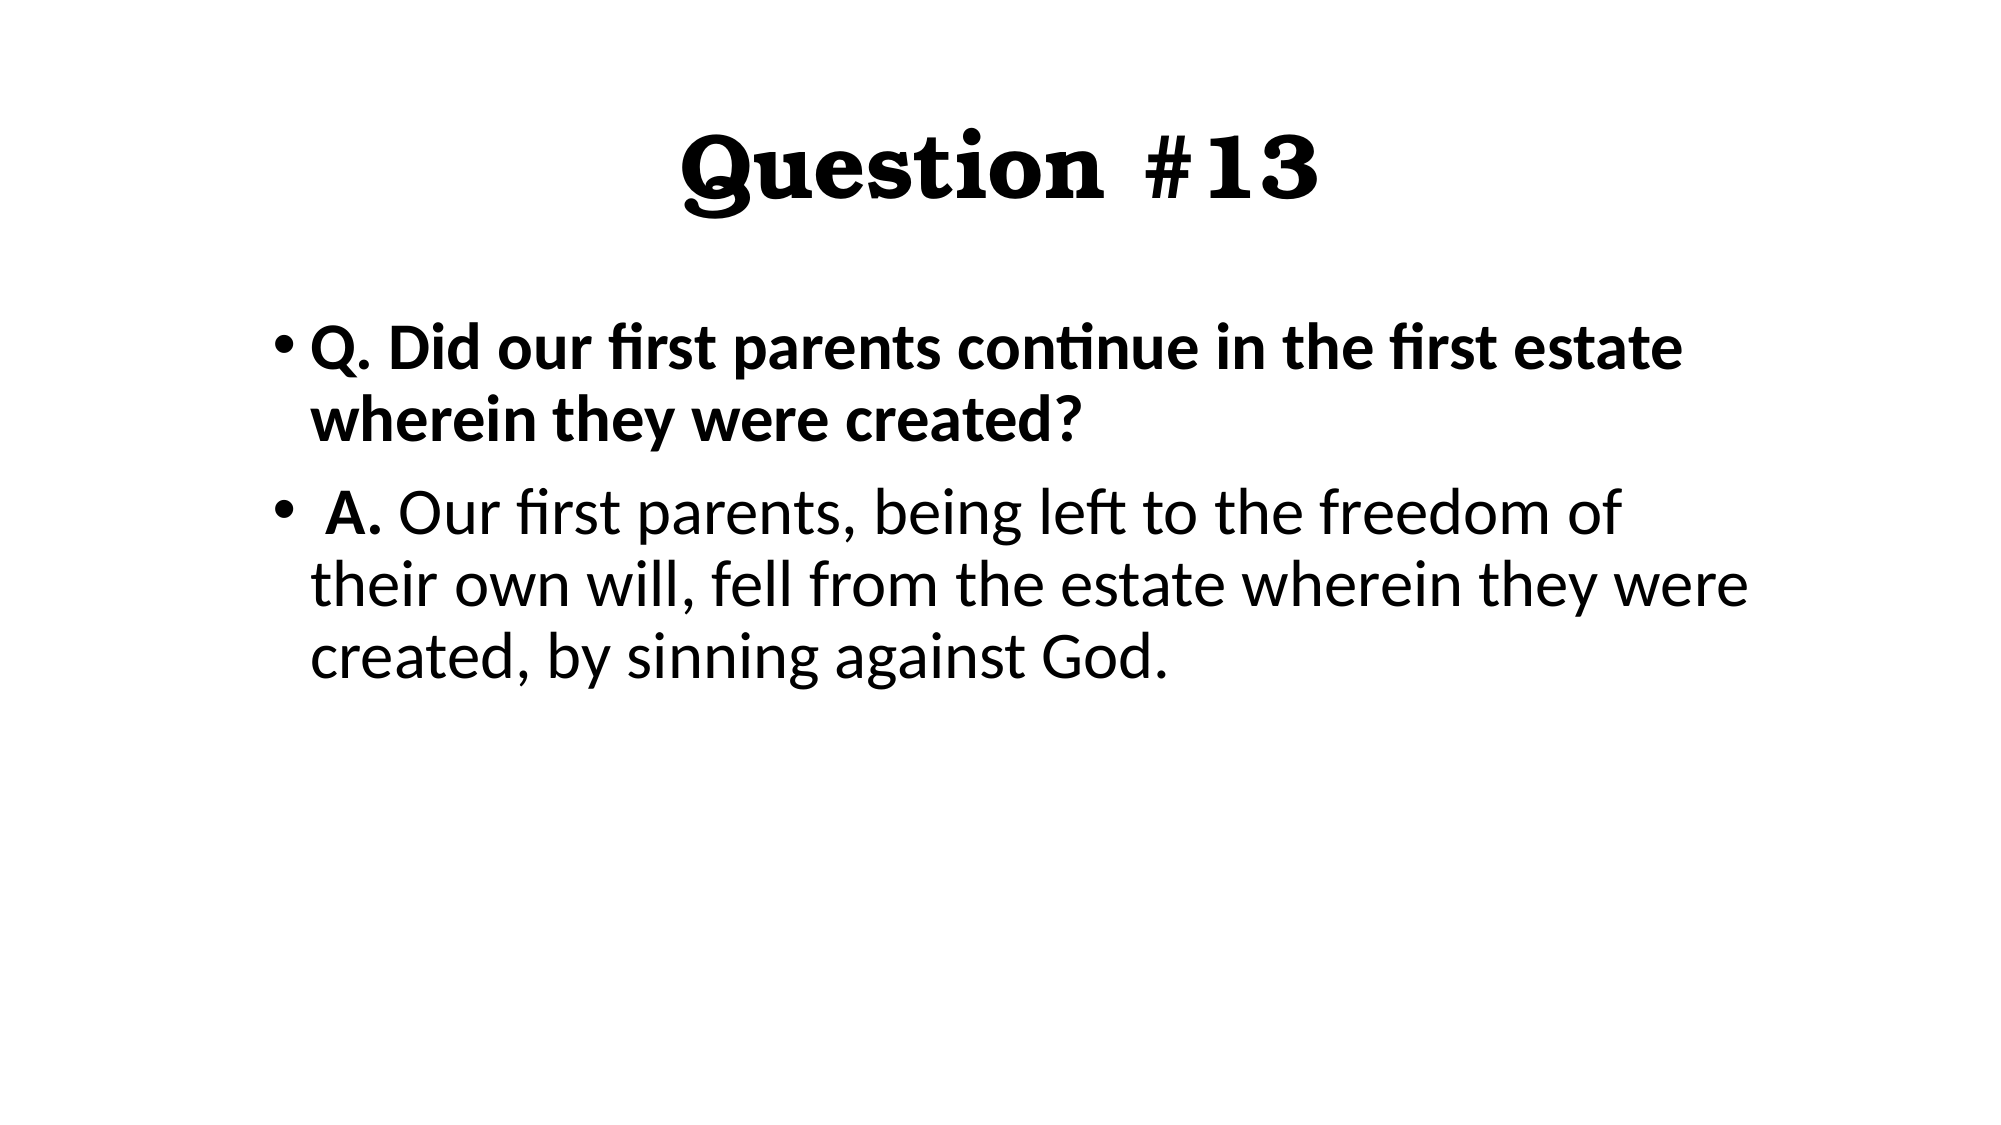

# Question #13
Q. Did our first parents continue in the first estate wherein they were created?
 A. Our first parents, being left to the freedom of their own will, fell from the estate wherein they were created, by sinning against God.